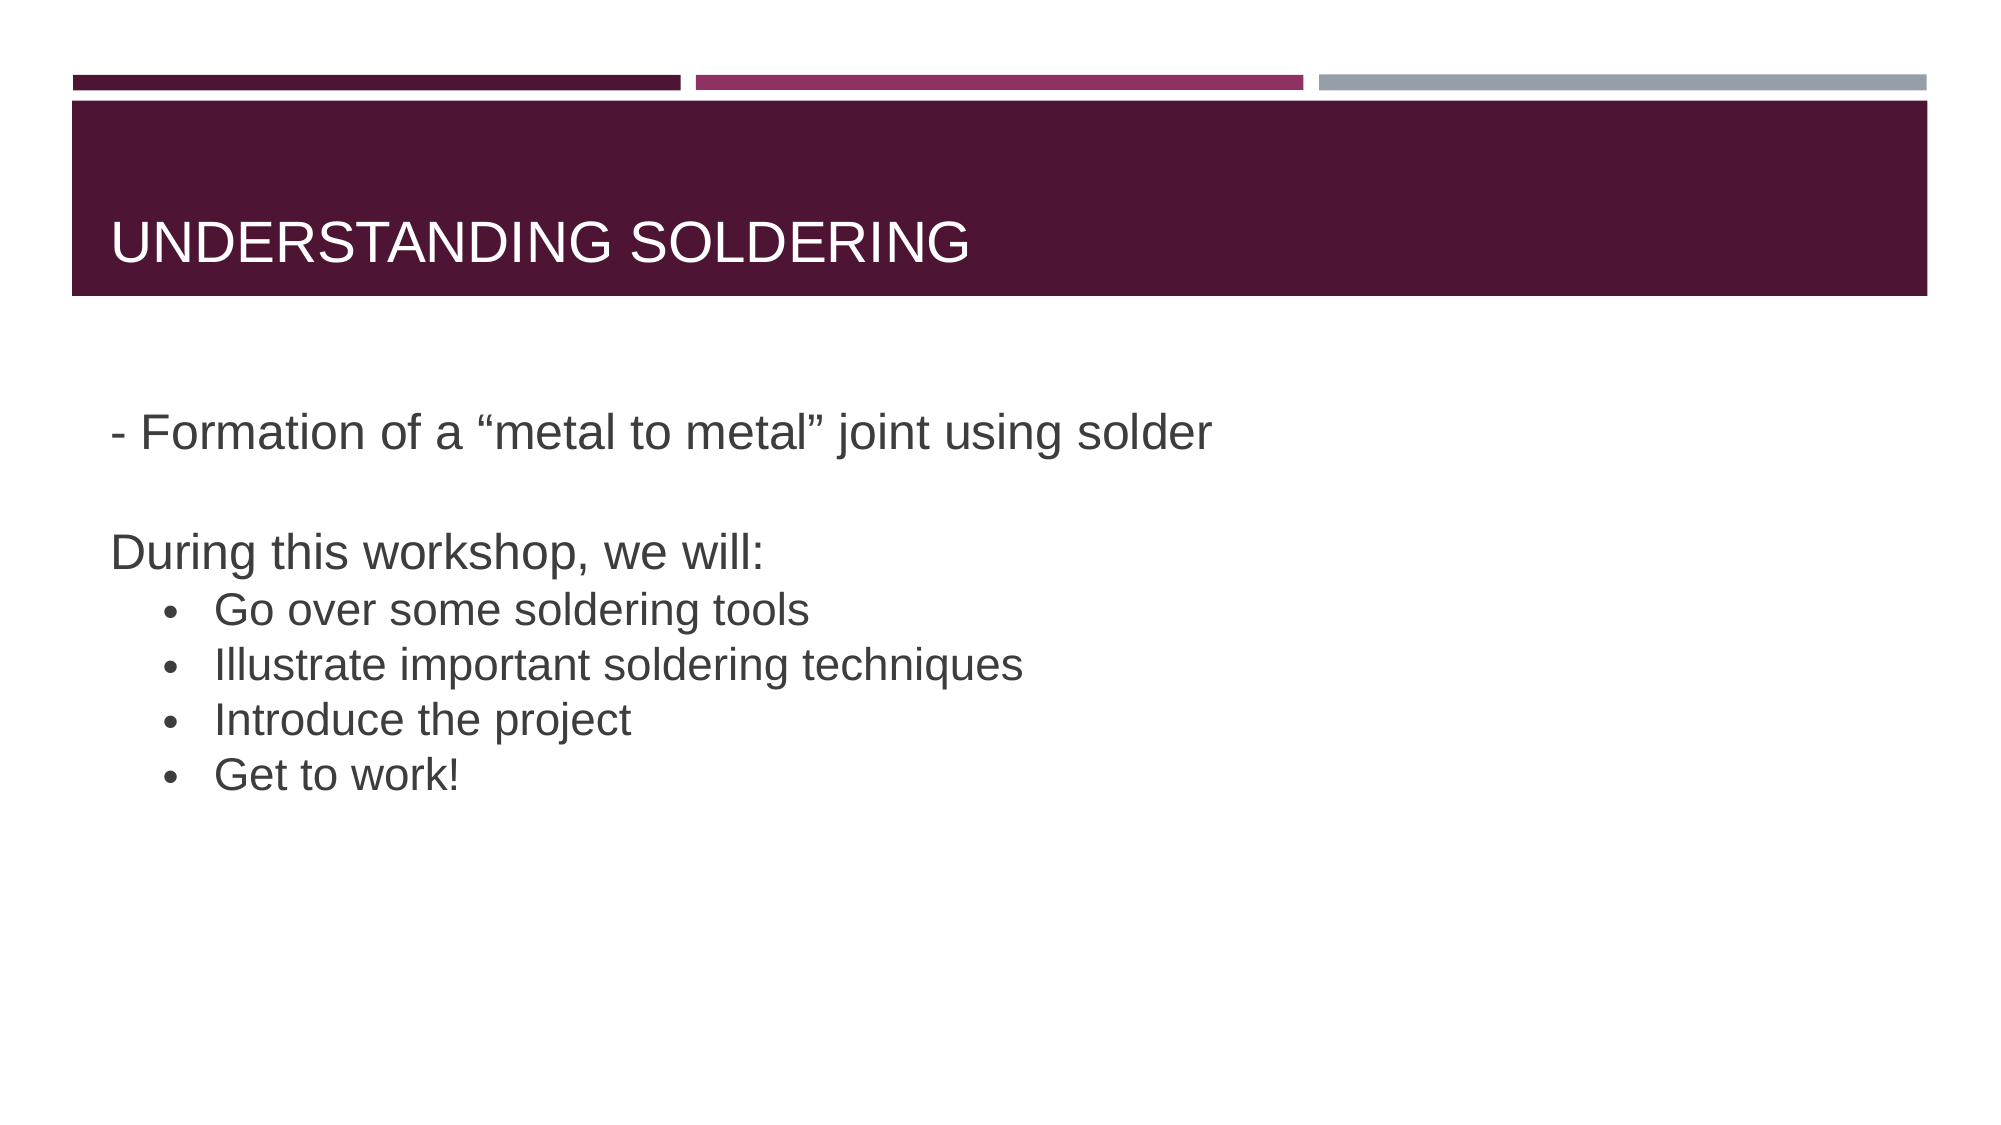

# UNDERSTANDING SOLDERING
- Formation of a “metal to metal” joint using solder

During this workshop, we will:
Go over some soldering tools
Illustrate important soldering techniques
Introduce the project
Get to work!